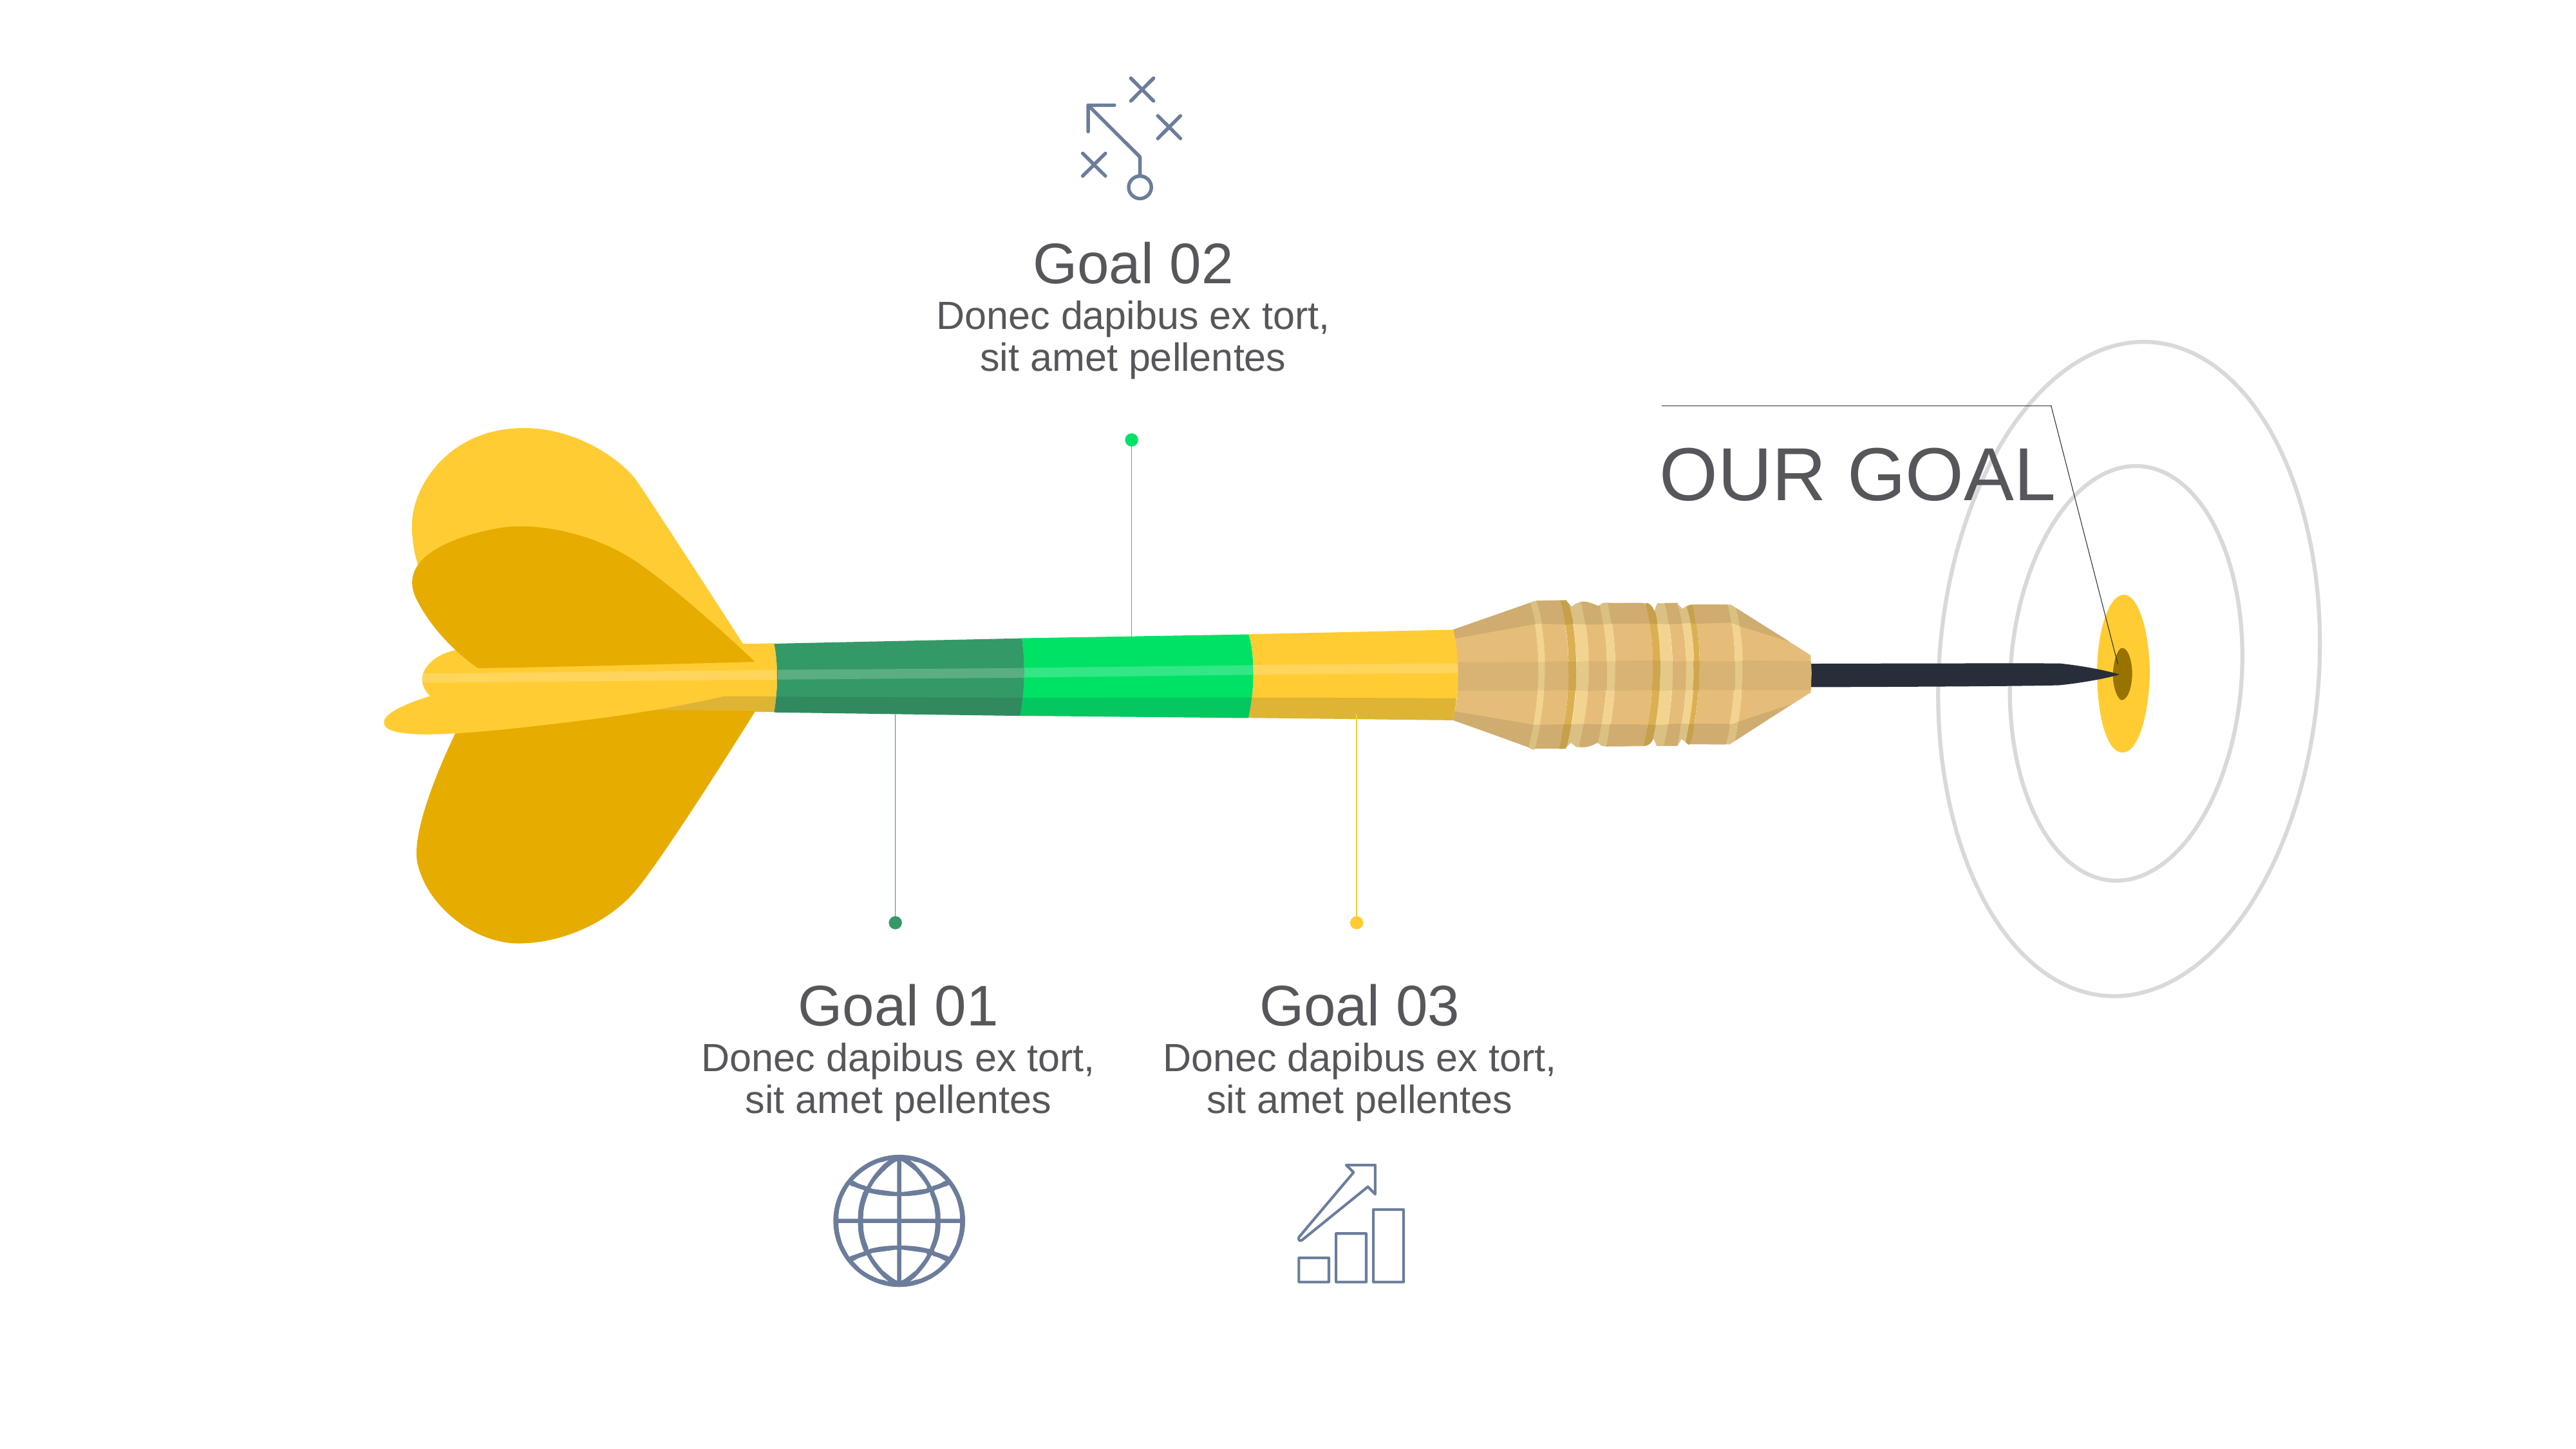

Goal 02
Donec dapibus ex tort, sit amet pellentes

OUR GOAL

Goal 01
Donec dapibus ex tort, sit amet pellentes
Goal 03
Donec dapibus ex tort, sit amet pellentes